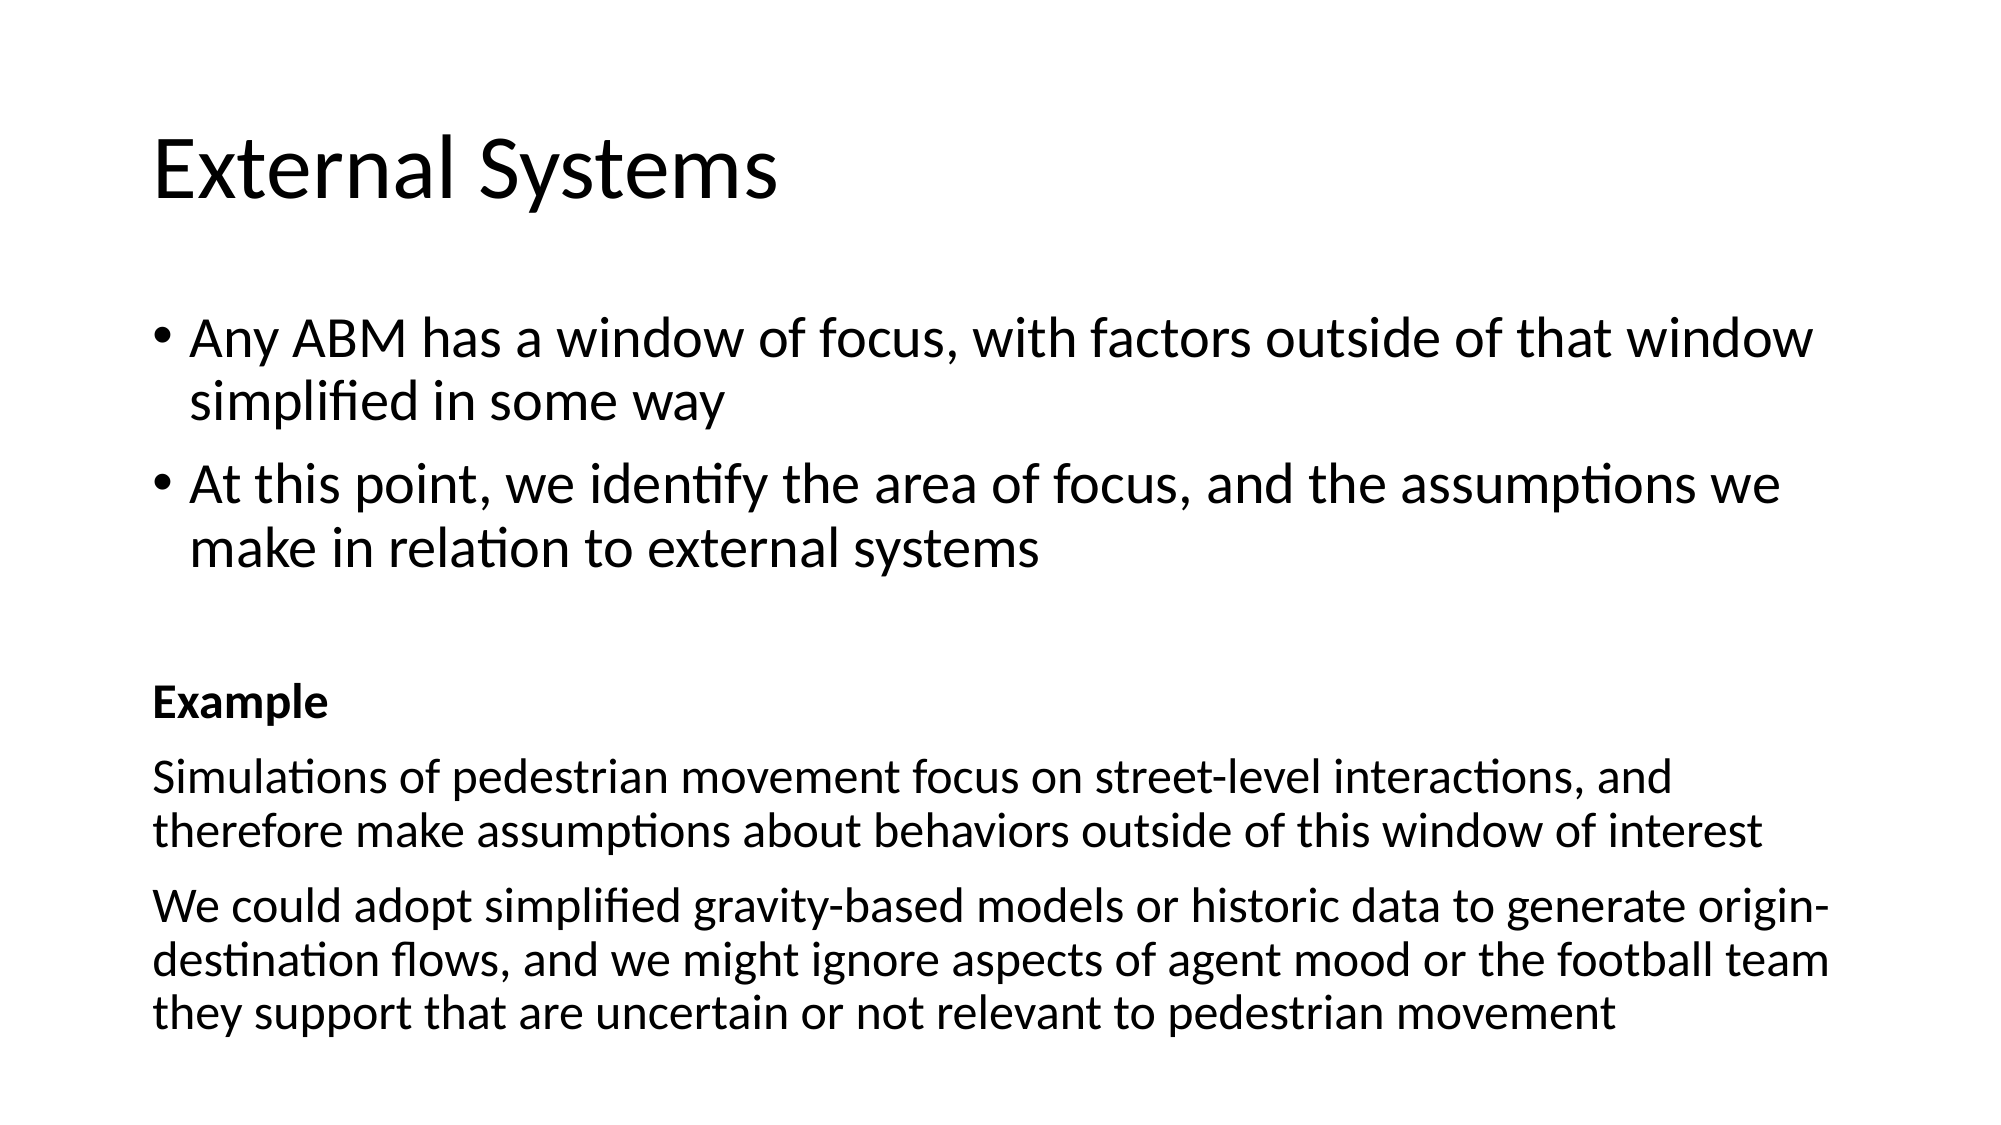

# External Systems
Any ABM has a window of focus, with factors outside of that window simplified in some way
At this point, we identify the area of focus, and the assumptions we make in relation to external systems

Example
Simulations of pedestrian movement focus on street-level interactions, and therefore make assumptions about behaviors outside of this window of interest
We could adopt simplified gravity-based models or historic data to generate origin-destination flows, and we might ignore aspects of agent mood or the football team they support that are uncertain or not relevant to pedestrian movement